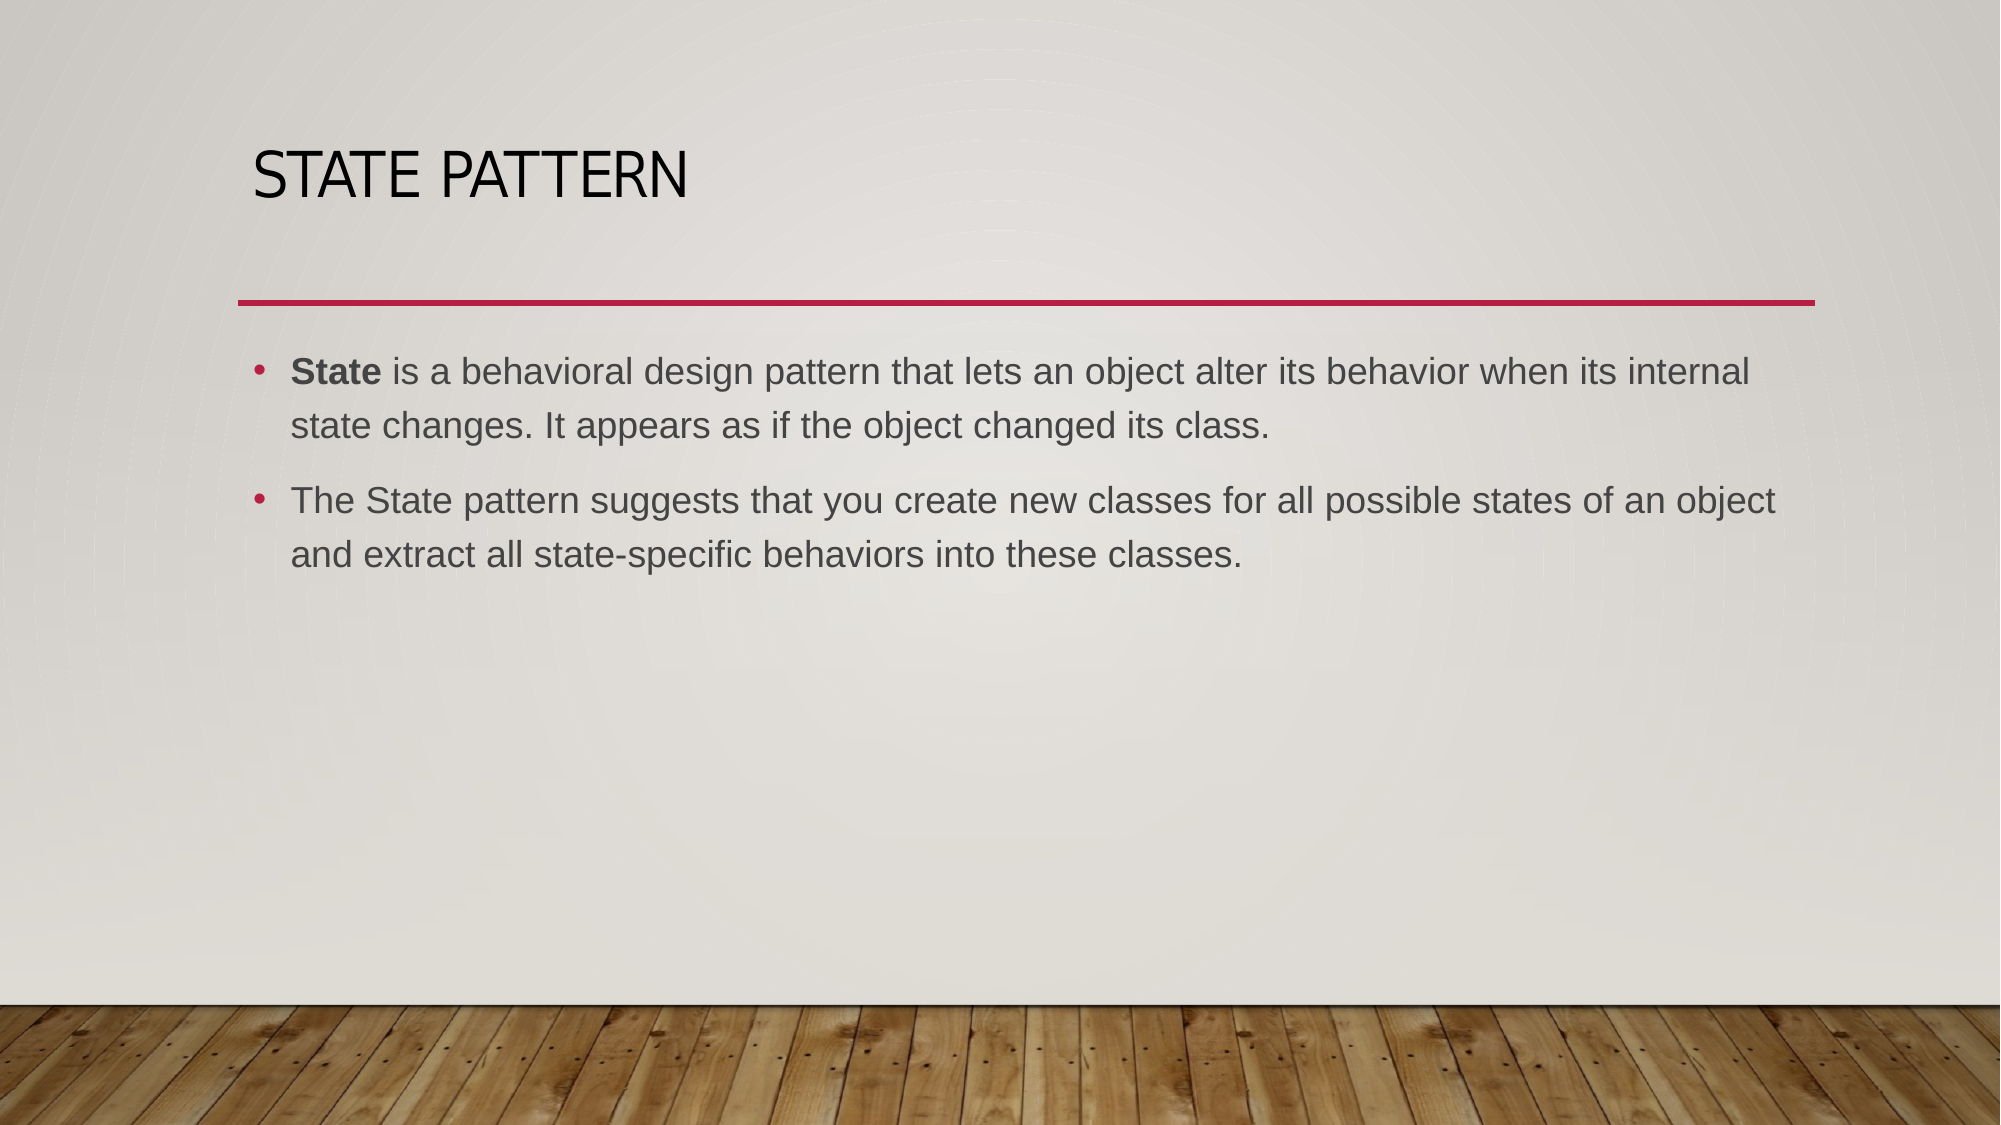

# State Pattern
State is a behavioral design pattern that lets an object alter its behavior when its internal state changes. It appears as if the object changed its class.
The State pattern suggests that you create new classes for all possible states of an object and extract all state-specific behaviors into these classes.